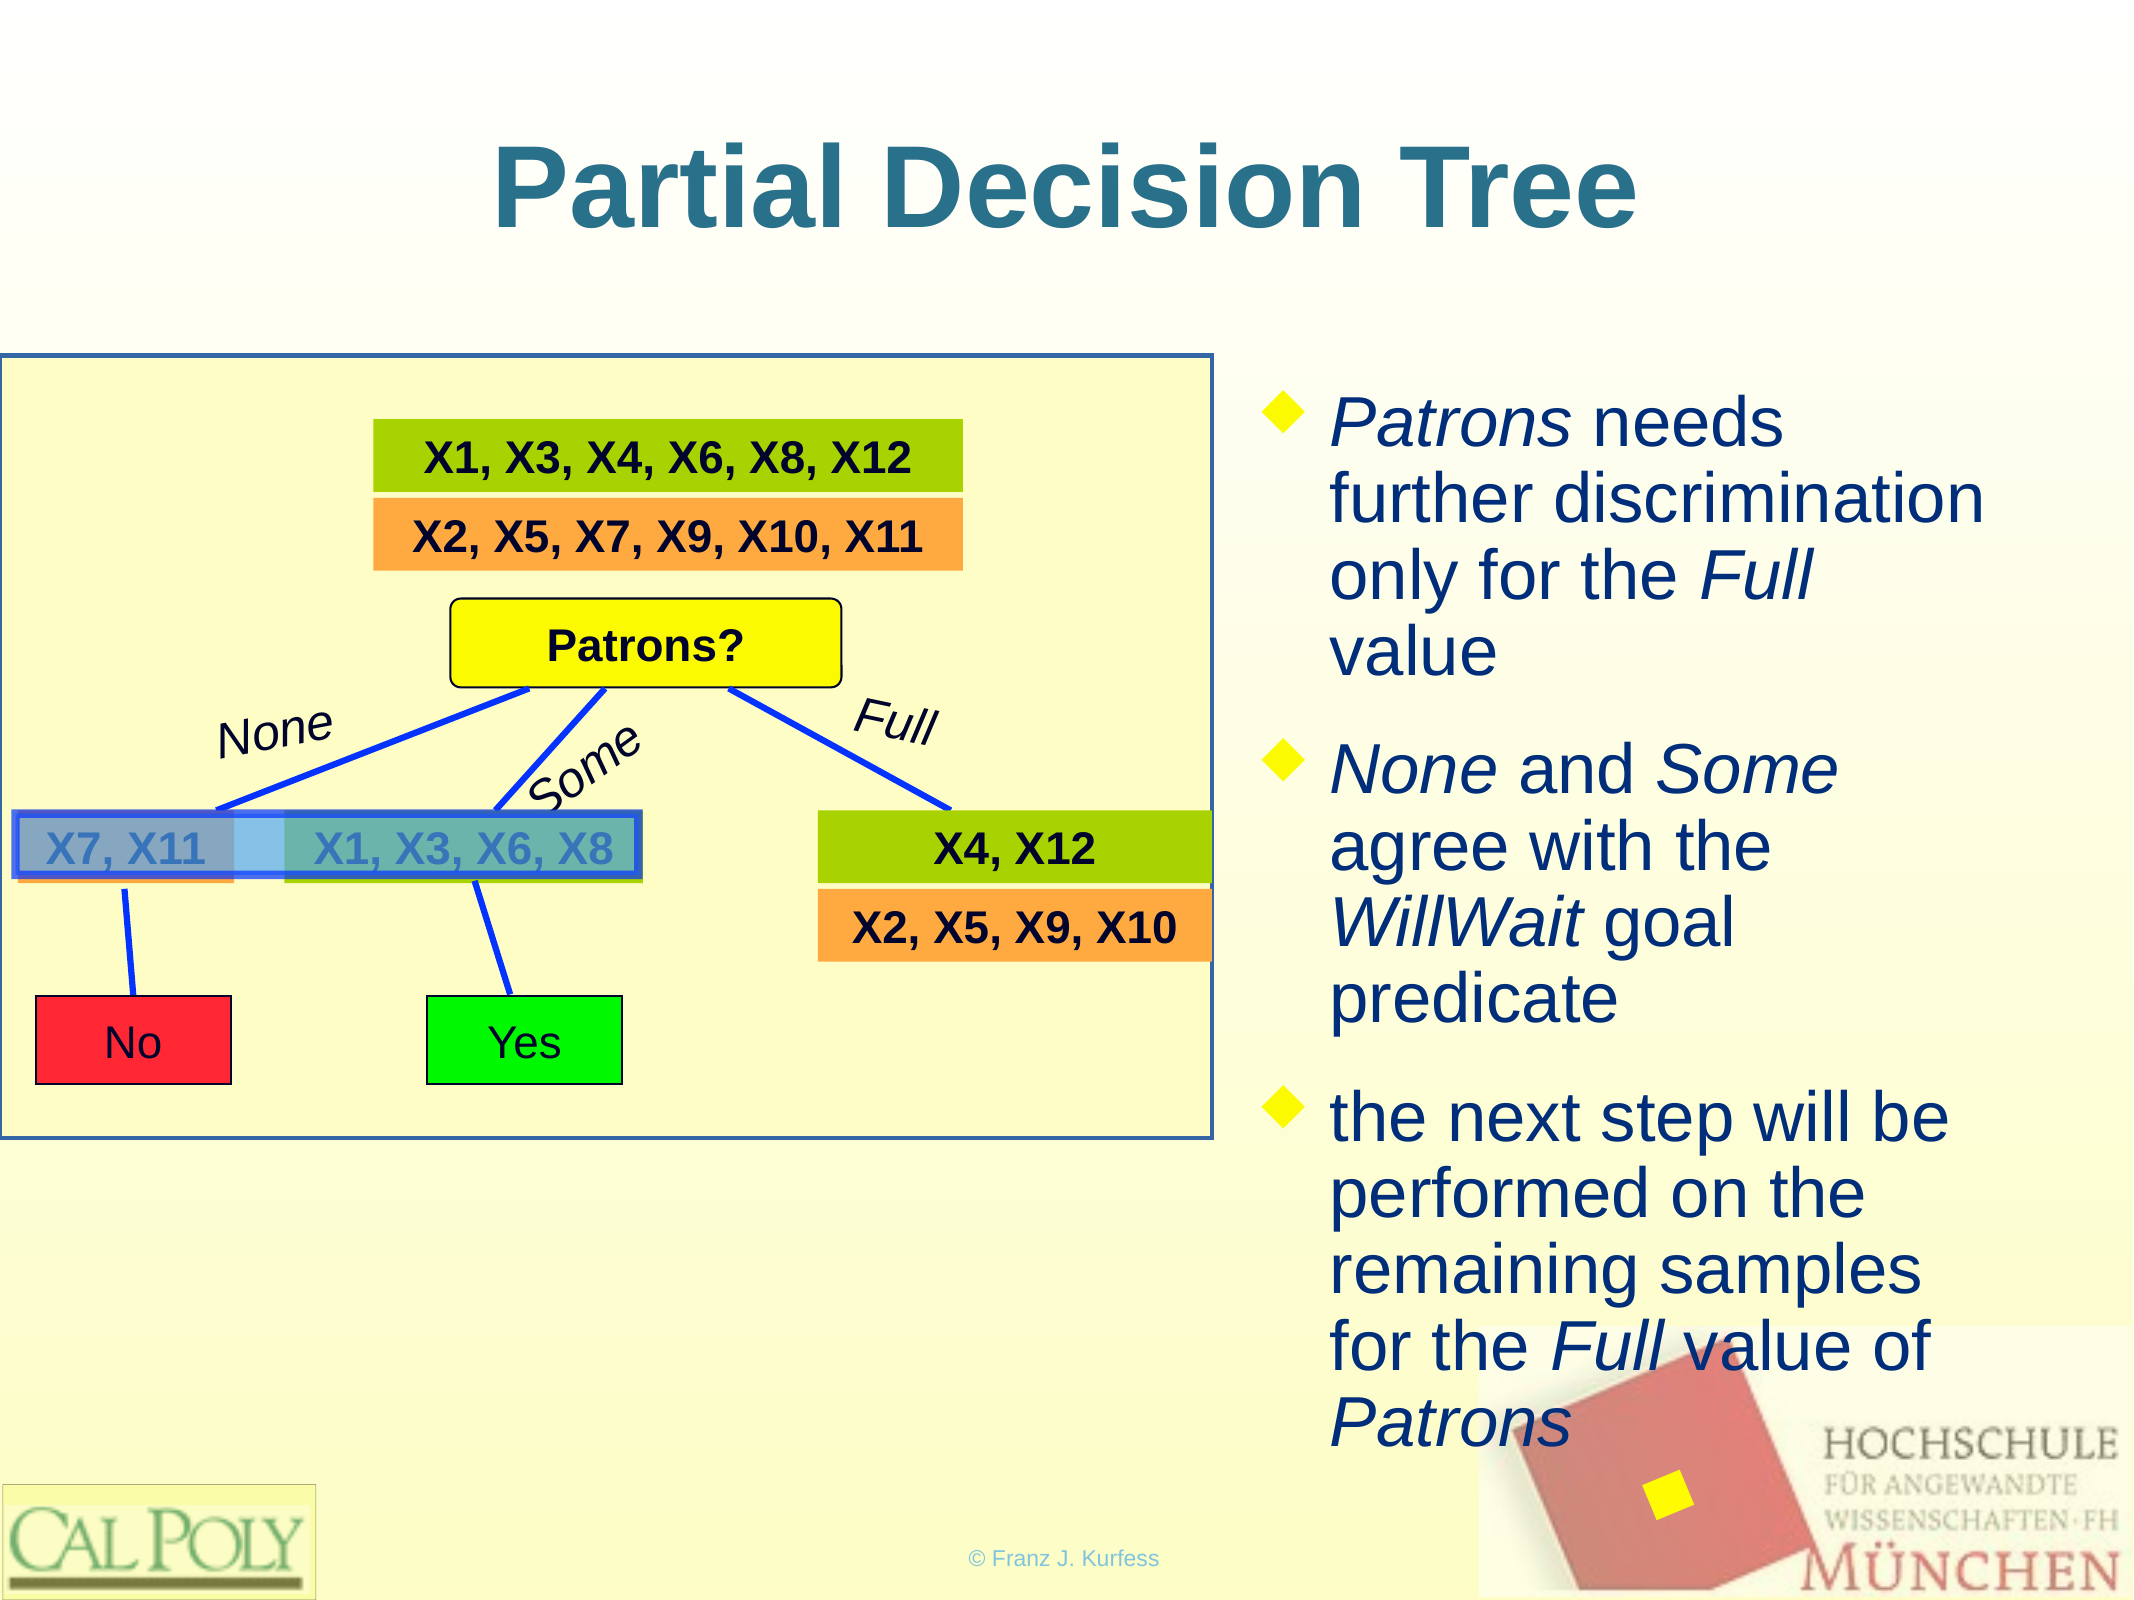

# Partial Decision Tree

Patrons needs further discrimination only for the Full  value
None and Some agree with the WillWait goal predicate
the next step will be performed on the remaining samples for the Full value of  Patrons
X1, X3, X4, X6, X8, X12
X2, X5, X7, X9, X10, X11

Patrons?
Full

None
Some
X7, X11
X1, X3, X6, X8
X4, X12

X2, X5, X9, X10

No

Yes
57